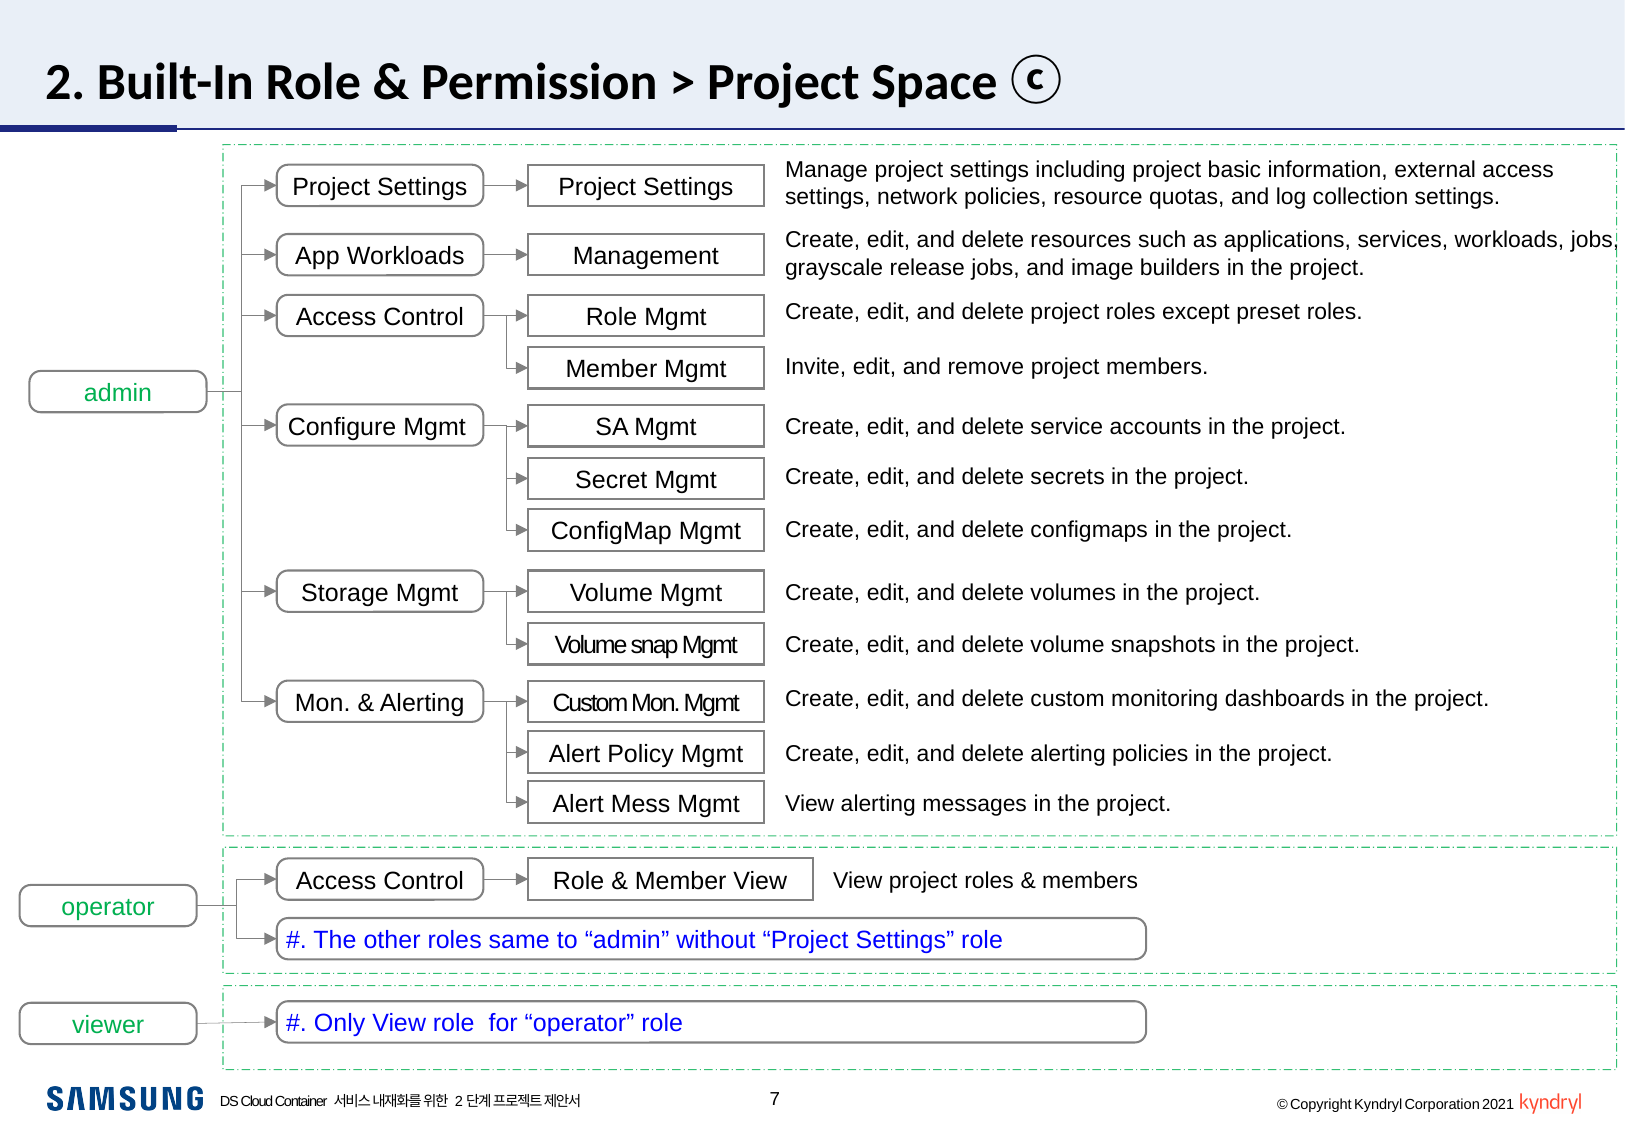

# 2. Built-In Role & Permission > Project Space ⓒ

Manage project settings including project basic information, external access settings, network policies, resource quotas, and log collection settings.
Project Settings
Project Settings
Create, edit, and delete resources such as applications, services, workloads, jobs, grayscale release jobs, and image builders in the project.
App Workloads
Management
Access Control
Role Mgmt
Create, edit, and delete project roles except preset roles.
Member Mgmt
Invite, edit, and remove project members.
admin
Configure Mgmt
SA Mgmt
Create, edit, and delete service accounts in the project.
Secret Mgmt
Create, edit, and delete secrets in the project.
ConfigMap Mgmt
Create, edit, and delete configmaps in the project.
Storage Mgmt
Volume Mgmt
Create, edit, and delete volumes in the project.
Volume snap Mgmt
Create, edit, and delete volume snapshots in the project.
Mon. & Alerting
Custom Mon. Mgmt
Create, edit, and delete custom monitoring dashboards in the project.
Alert Policy Mgmt
Create, edit, and delete alerting policies in the project.
Alert Mess Mgmt
View alerting messages in the project.

Role & Member View
Access Control
View project roles & members
operator
#. The other roles same to “admin” without “Project Settings” role

#. Only View role  for “operator” role
viewer